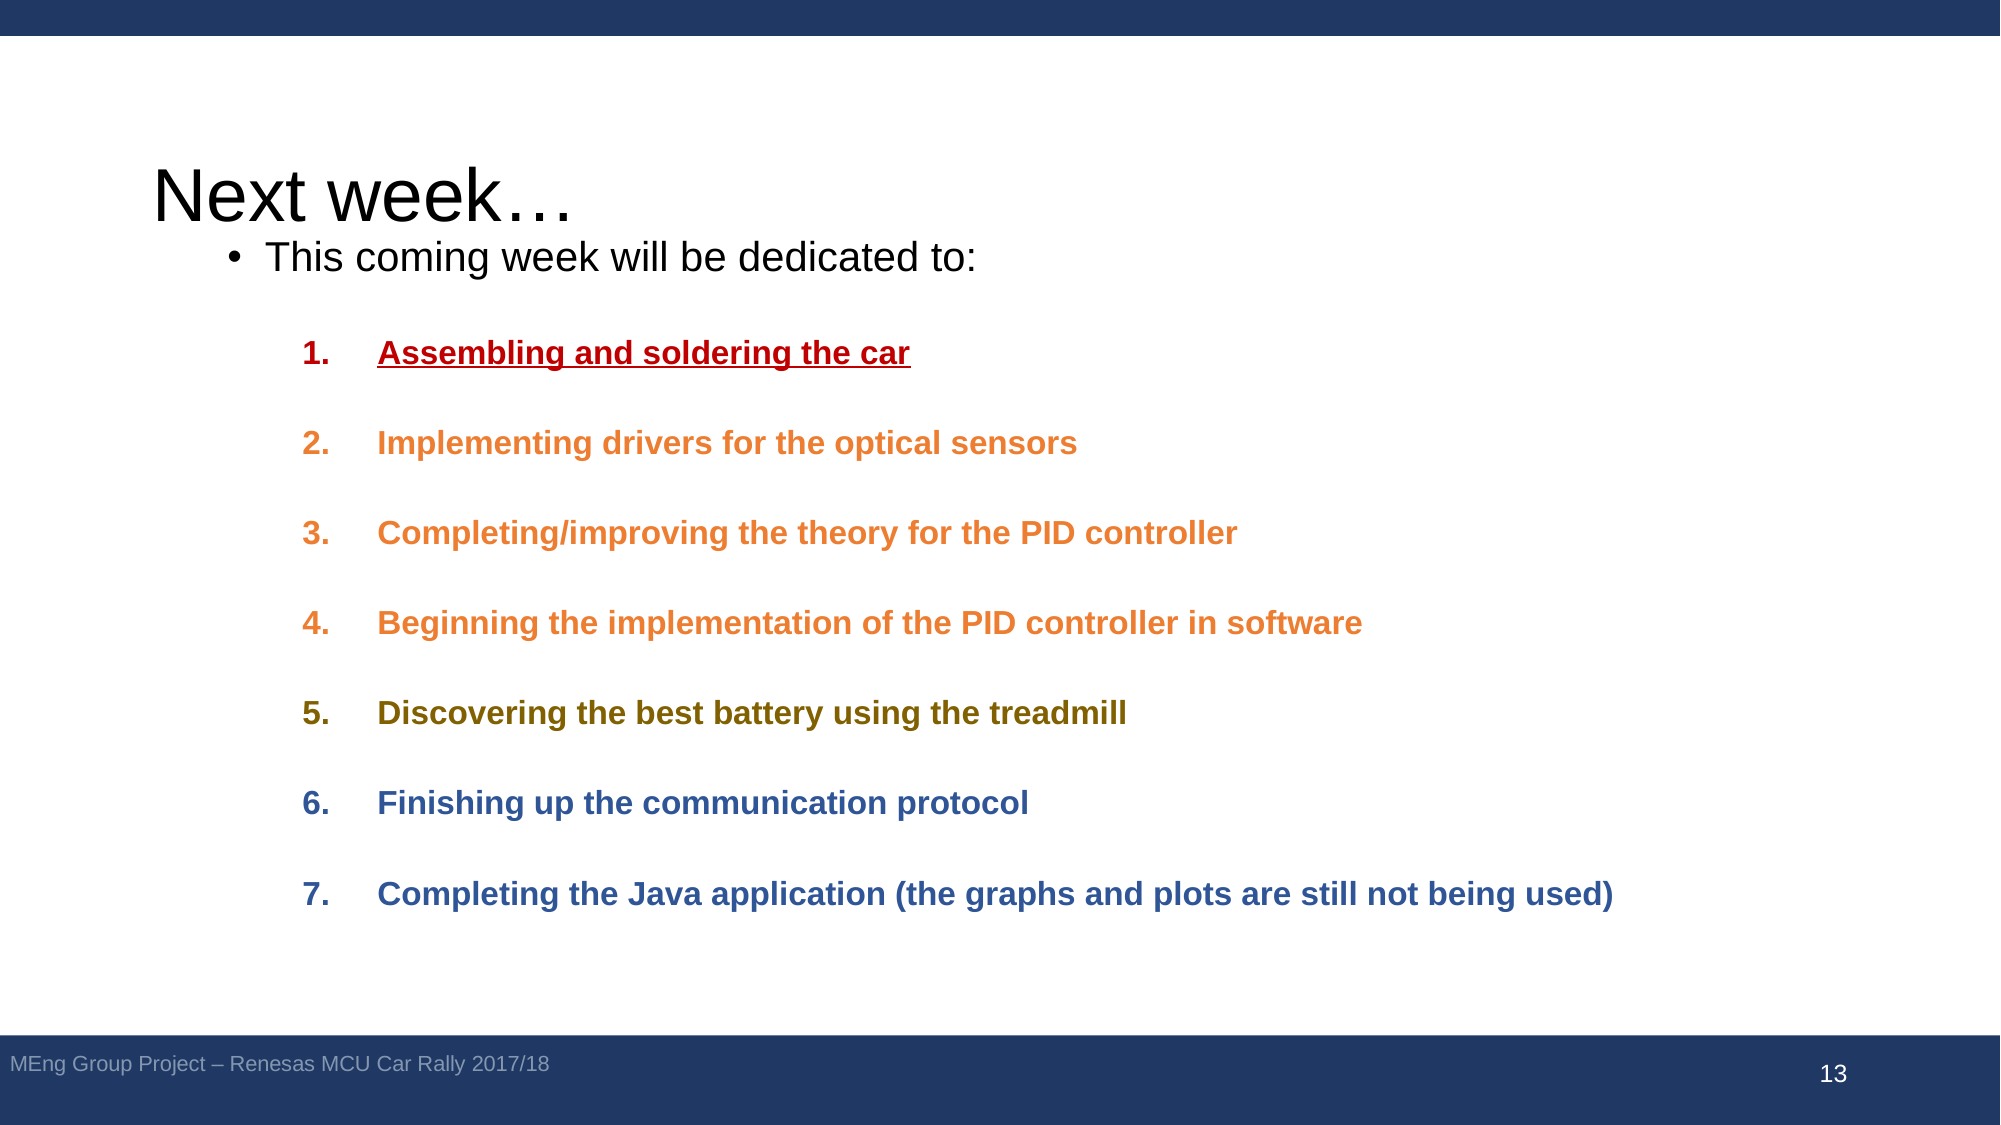

# Next week…
This coming week will be dedicated to:
Assembling and soldering the car
Implementing drivers for the optical sensors
Completing/improving the theory for the PID controller
Beginning the implementation of the PID controller in software
Discovering the best battery using the treadmill
Finishing up the communication protocol
Completing the Java application (the graphs and plots are still not being used)

MEng Group Project – Renesas MCU Car Rally 2017/18

13